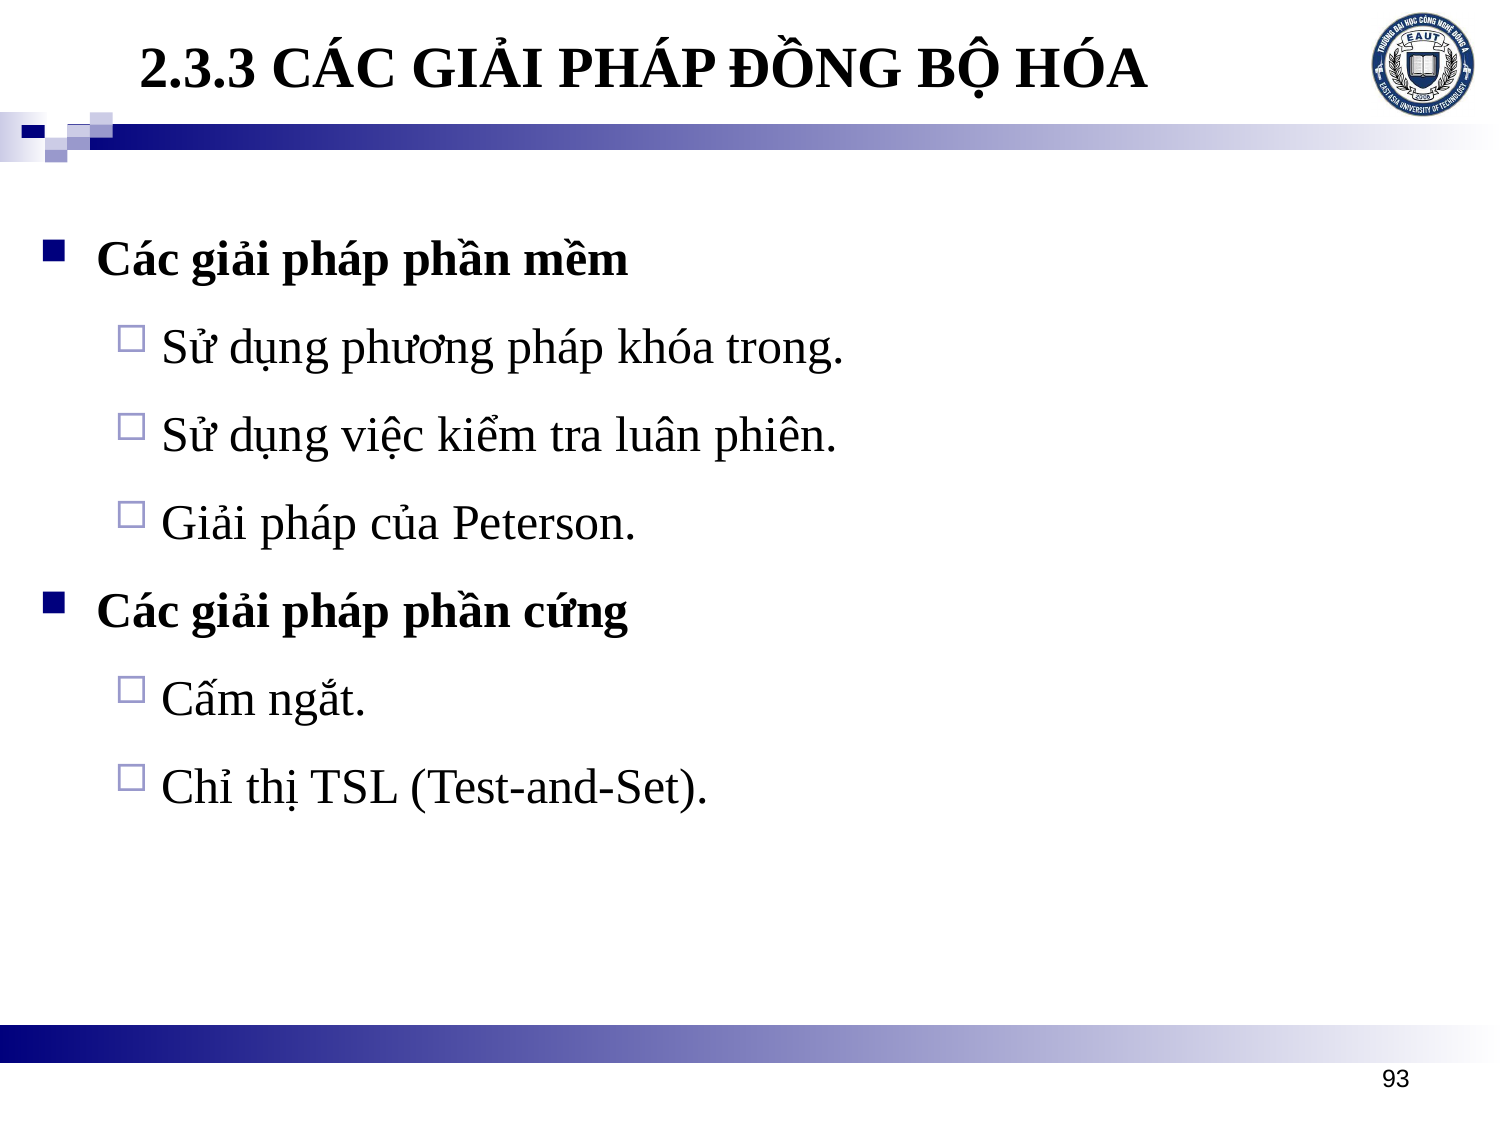

# 2.3.3 CÁC GIẢI PHÁP ĐỒNG BỘ HÓA
Các giải pháp phần mềm
Sử dụng phương pháp khóa trong.
Sử dụng việc kiểm tra luân phiên.
Giải pháp của Peterson.
Các giải pháp phần cứng
Cấm ngắt.
Chỉ thị TSL (Test-and-Set).
93